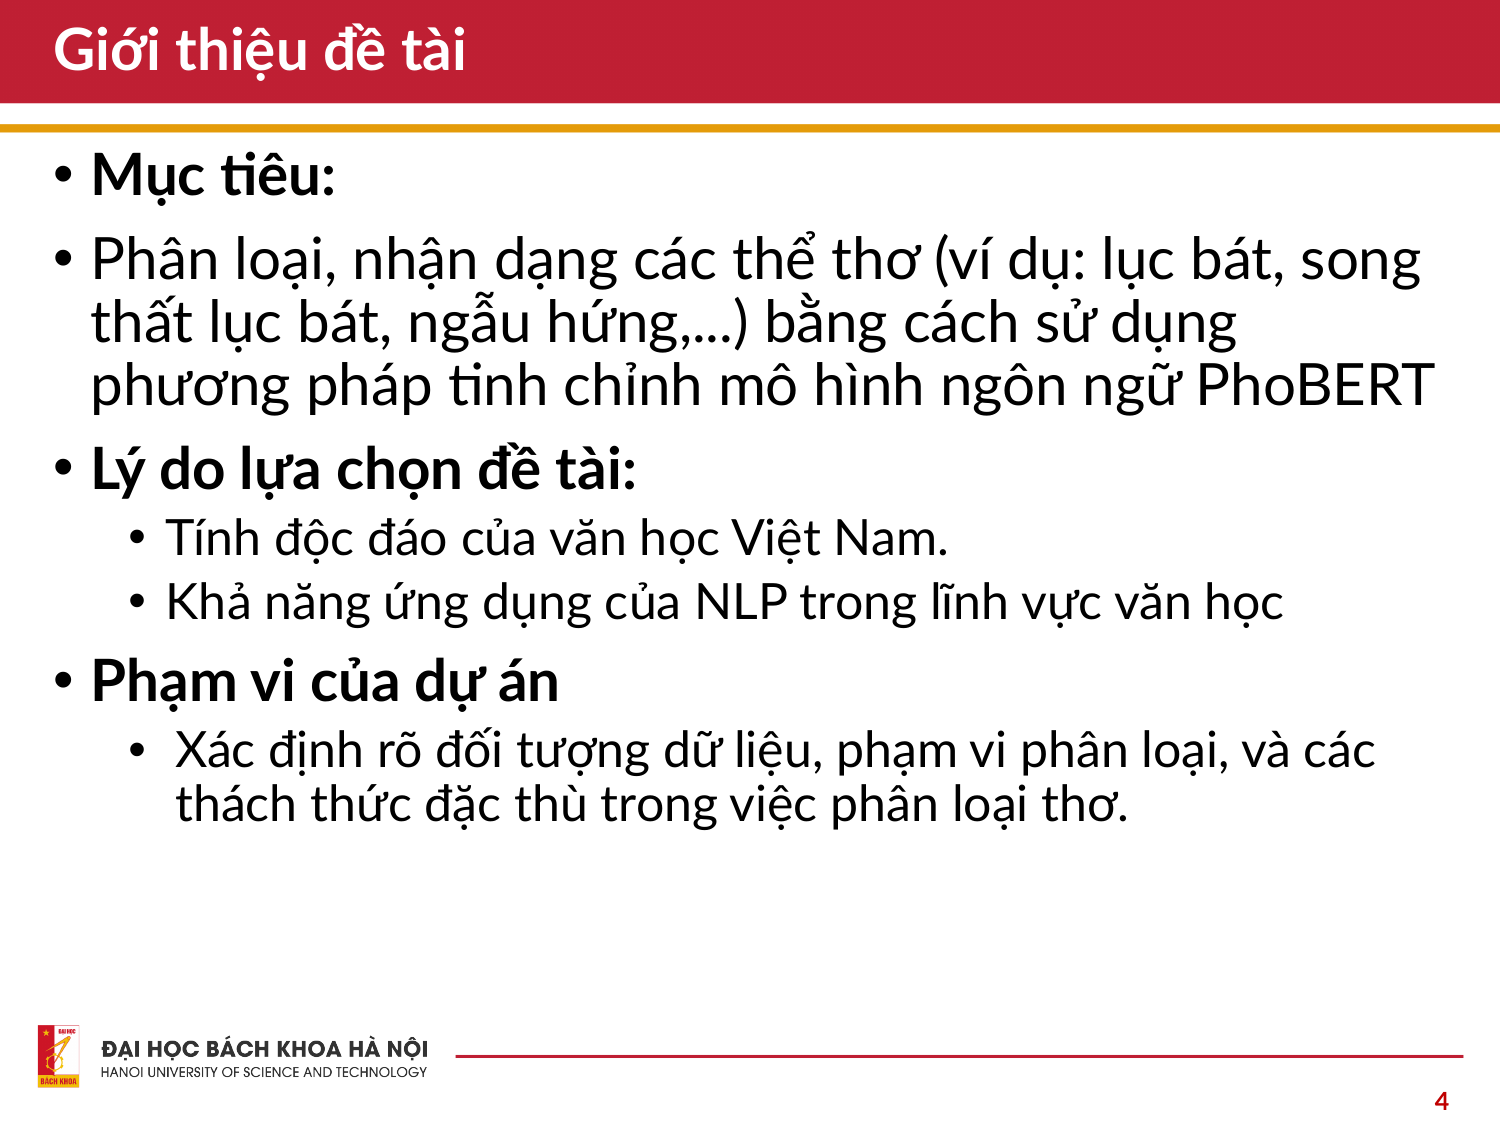

# Giới thiệu đề tài
Mục tiêu:
Phân loại, nhận dạng các thể thơ (ví dụ: lục bát, song thất lục bát, ngẫu hứng,...) bằng cách sử dụng phương pháp tinh chỉnh mô hình ngôn ngữ PhoBERT
Lý do lựa chọn đề tài:
Tính độc đáo của văn học Việt Nam.
Khả năng ứng dụng của NLP trong lĩnh vực văn học
Phạm vi của dự án
Xác định rõ đối tượng dữ liệu, phạm vi phân loại, và các thách thức đặc thù trong việc phân loại thơ.

4